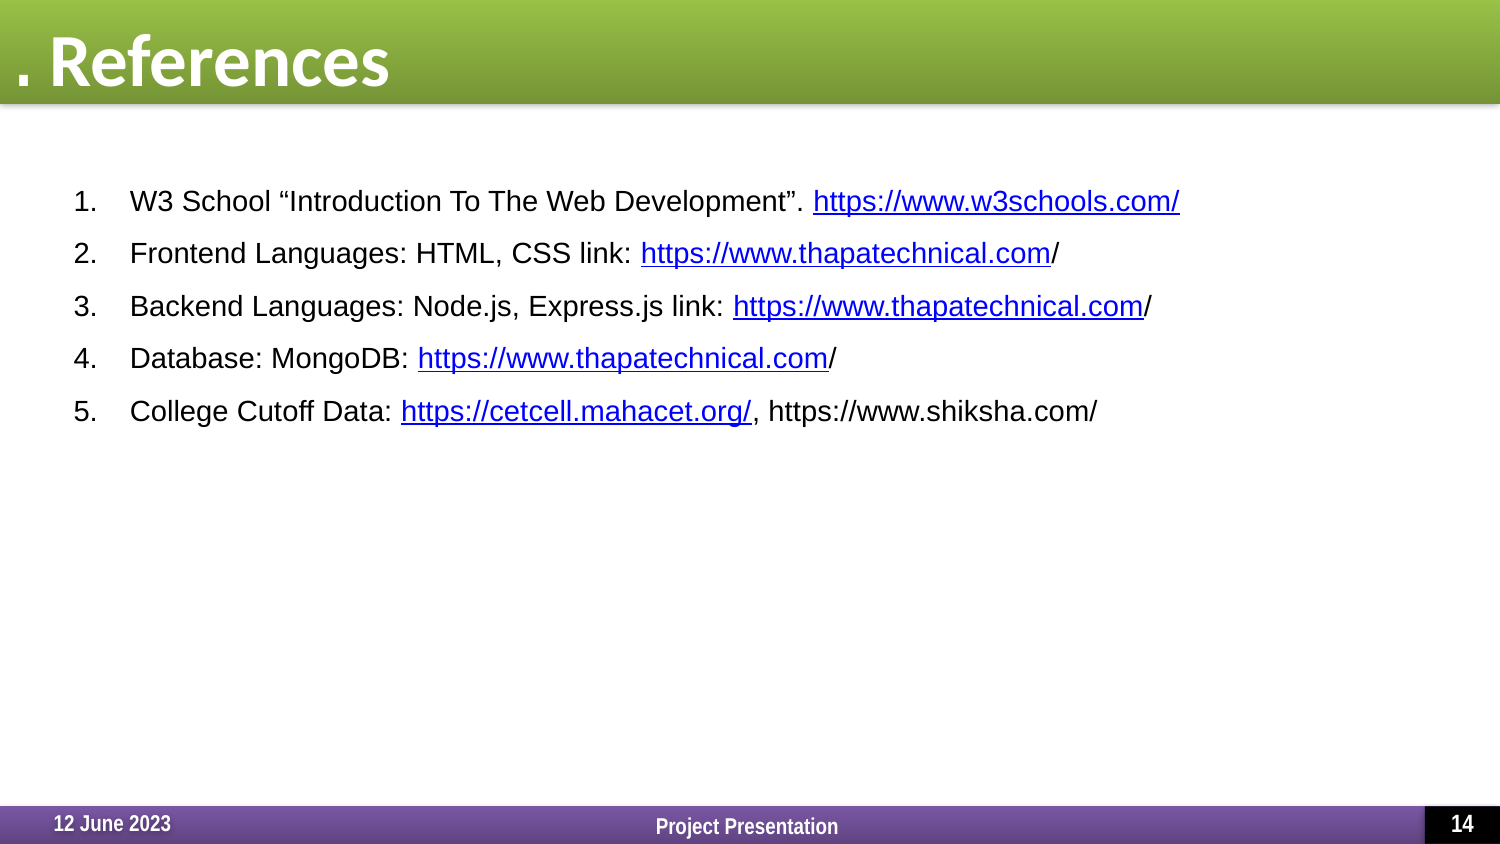

# . References
W3 School “Introduction To The Web Development”. https://www.w3schools.com/
Frontend Languages: HTML, CSS link: https://www.thapatechnical.com/
Backend Languages: Node.js, Express.js link: https://www.thapatechnical.com/
Database: MongoDB: https://www.thapatechnical.com/
College Cutoff Data: https://cetcell.mahacet.org/, https://www.shiksha.com/
Project Presentation
12 June 2023
14